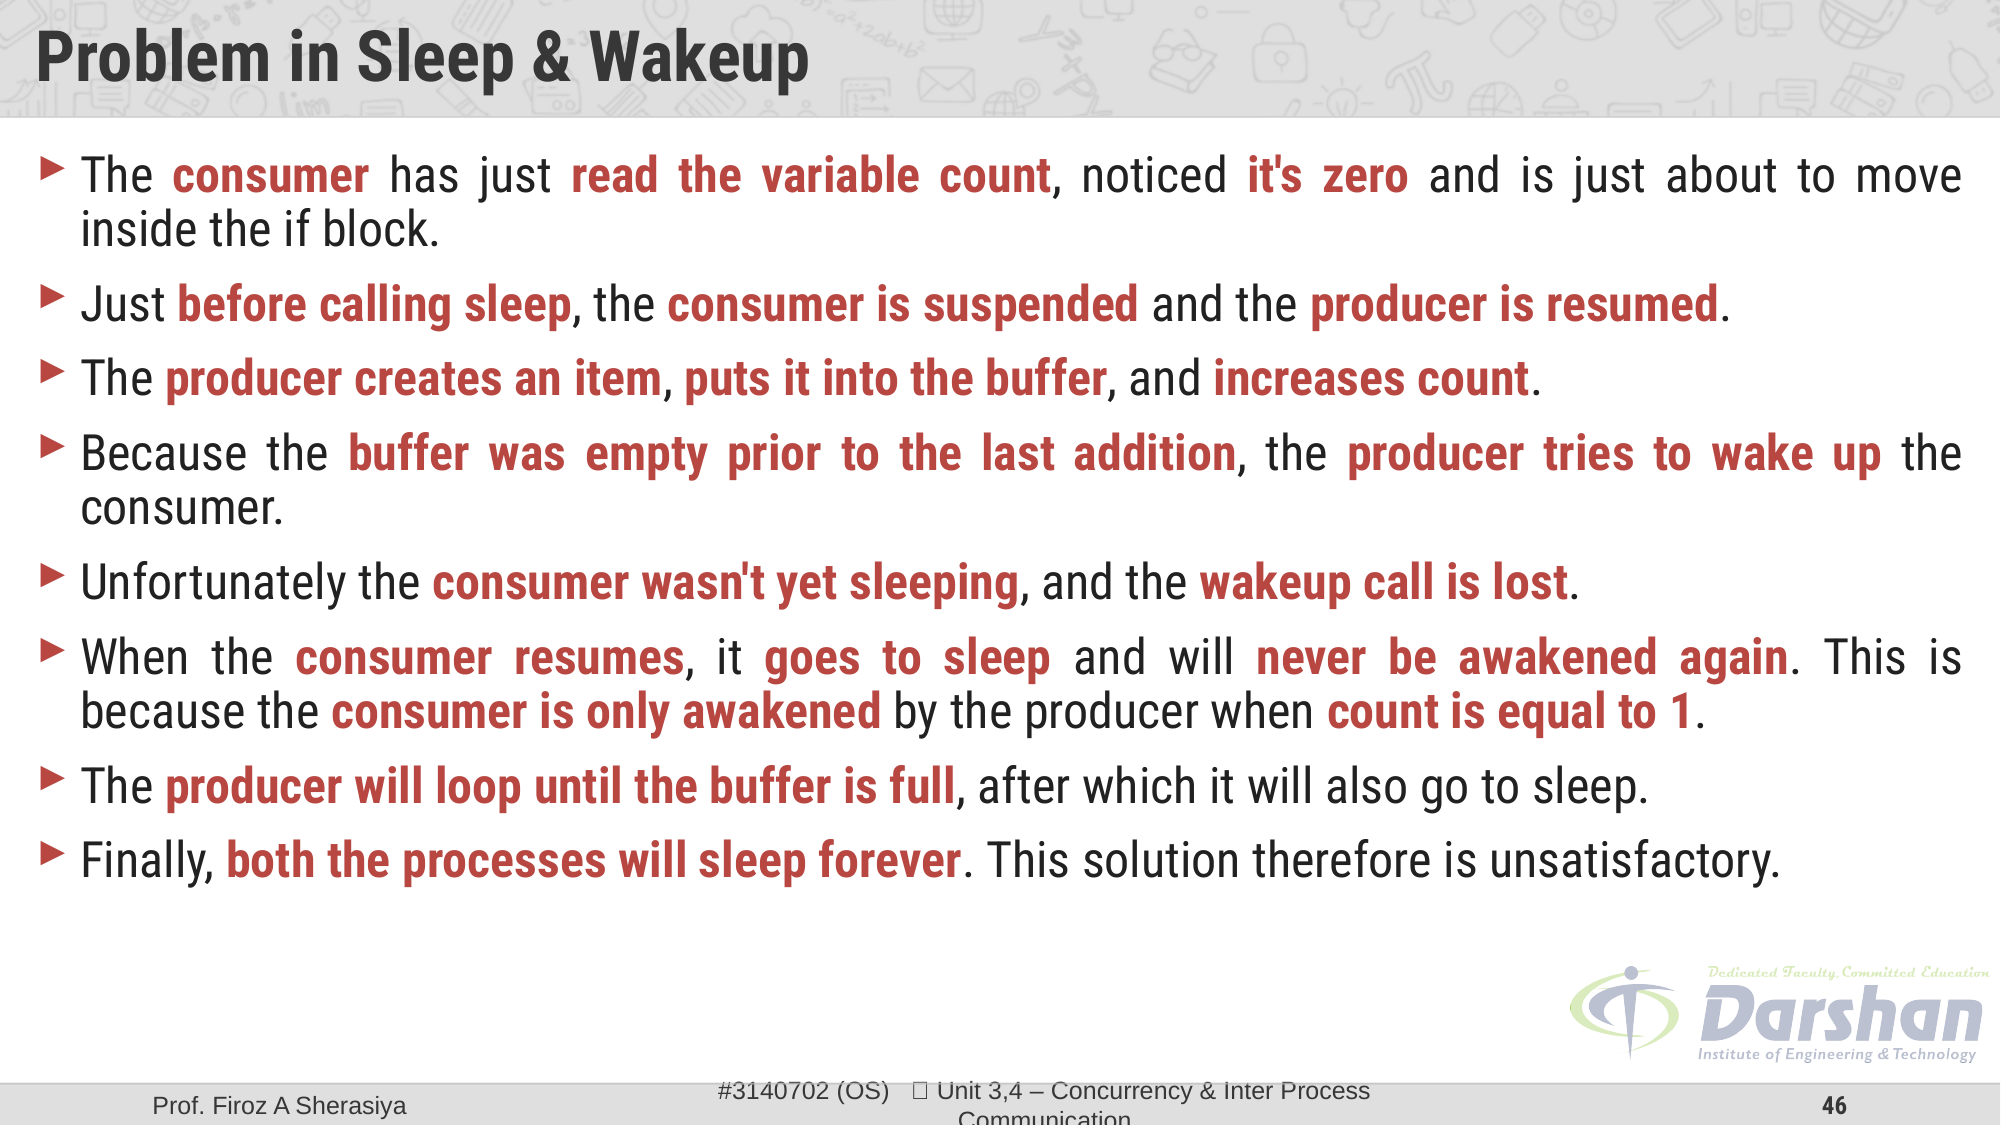

# Problem in Sleep & Wakeup
The consumer has just read the variable count, noticed it's zero and is just about to move inside the if block.
Just before calling sleep, the consumer is suspended and the producer is resumed.
The producer creates an item, puts it into the buffer, and increases count.
Because the buffer was empty prior to the last addition, the producer tries to wake up the consumer.
Unfortunately the consumer wasn't yet sleeping, and the wakeup call is lost.
When the consumer resumes, it goes to sleep and will never be awakened again. This is because the consumer is only awakened by the producer when count is equal to 1.
The producer will loop until the buffer is full, after which it will also go to sleep.
Finally, both the processes will sleep forever. This solution therefore is unsatisfactory.